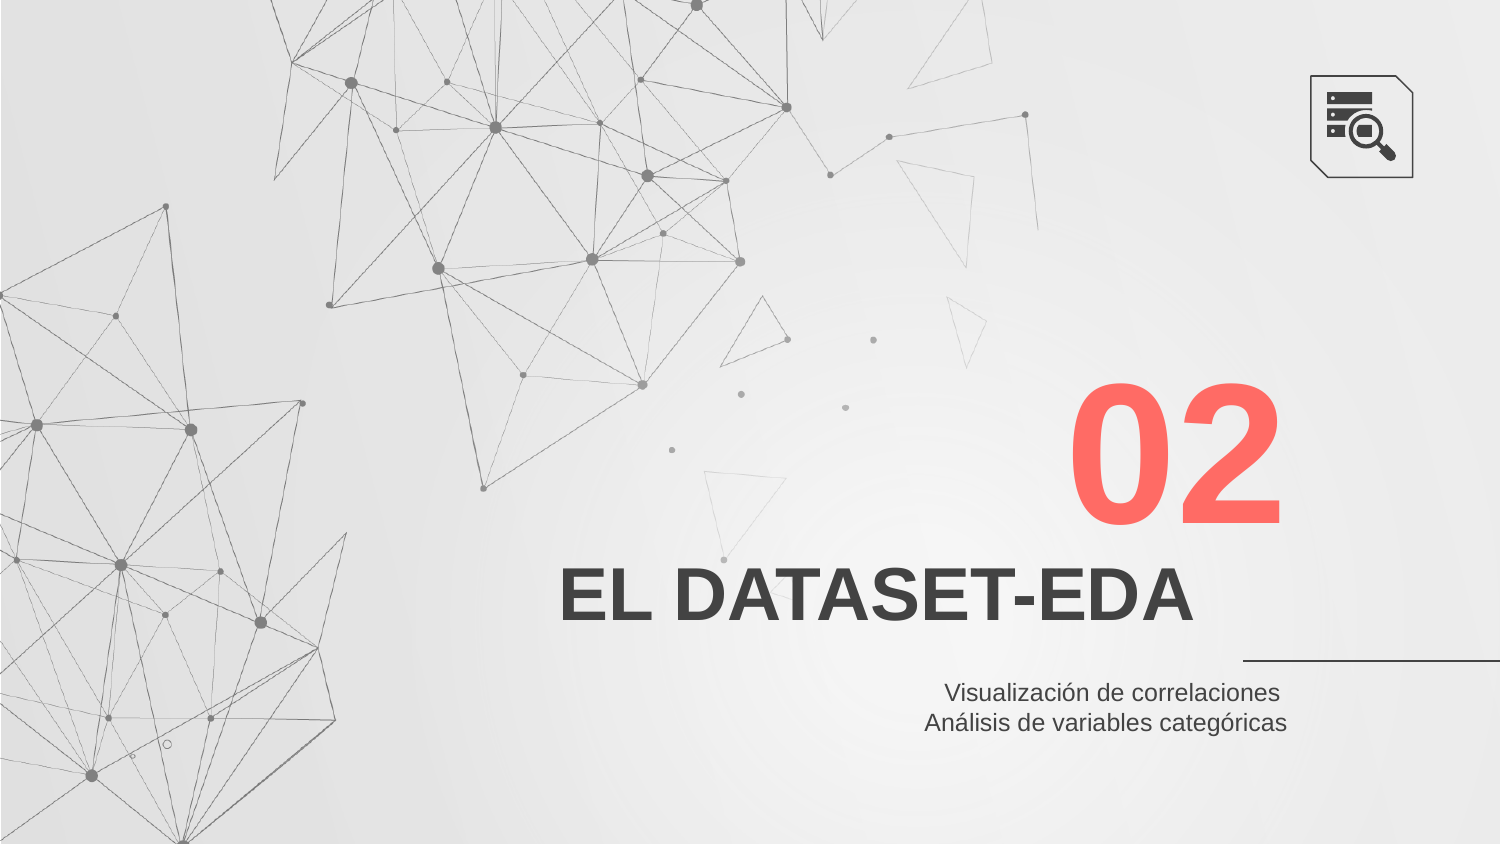

02
# EL DATASET-EDA
Visualización de correlaciones
Análisis de variables categóricas